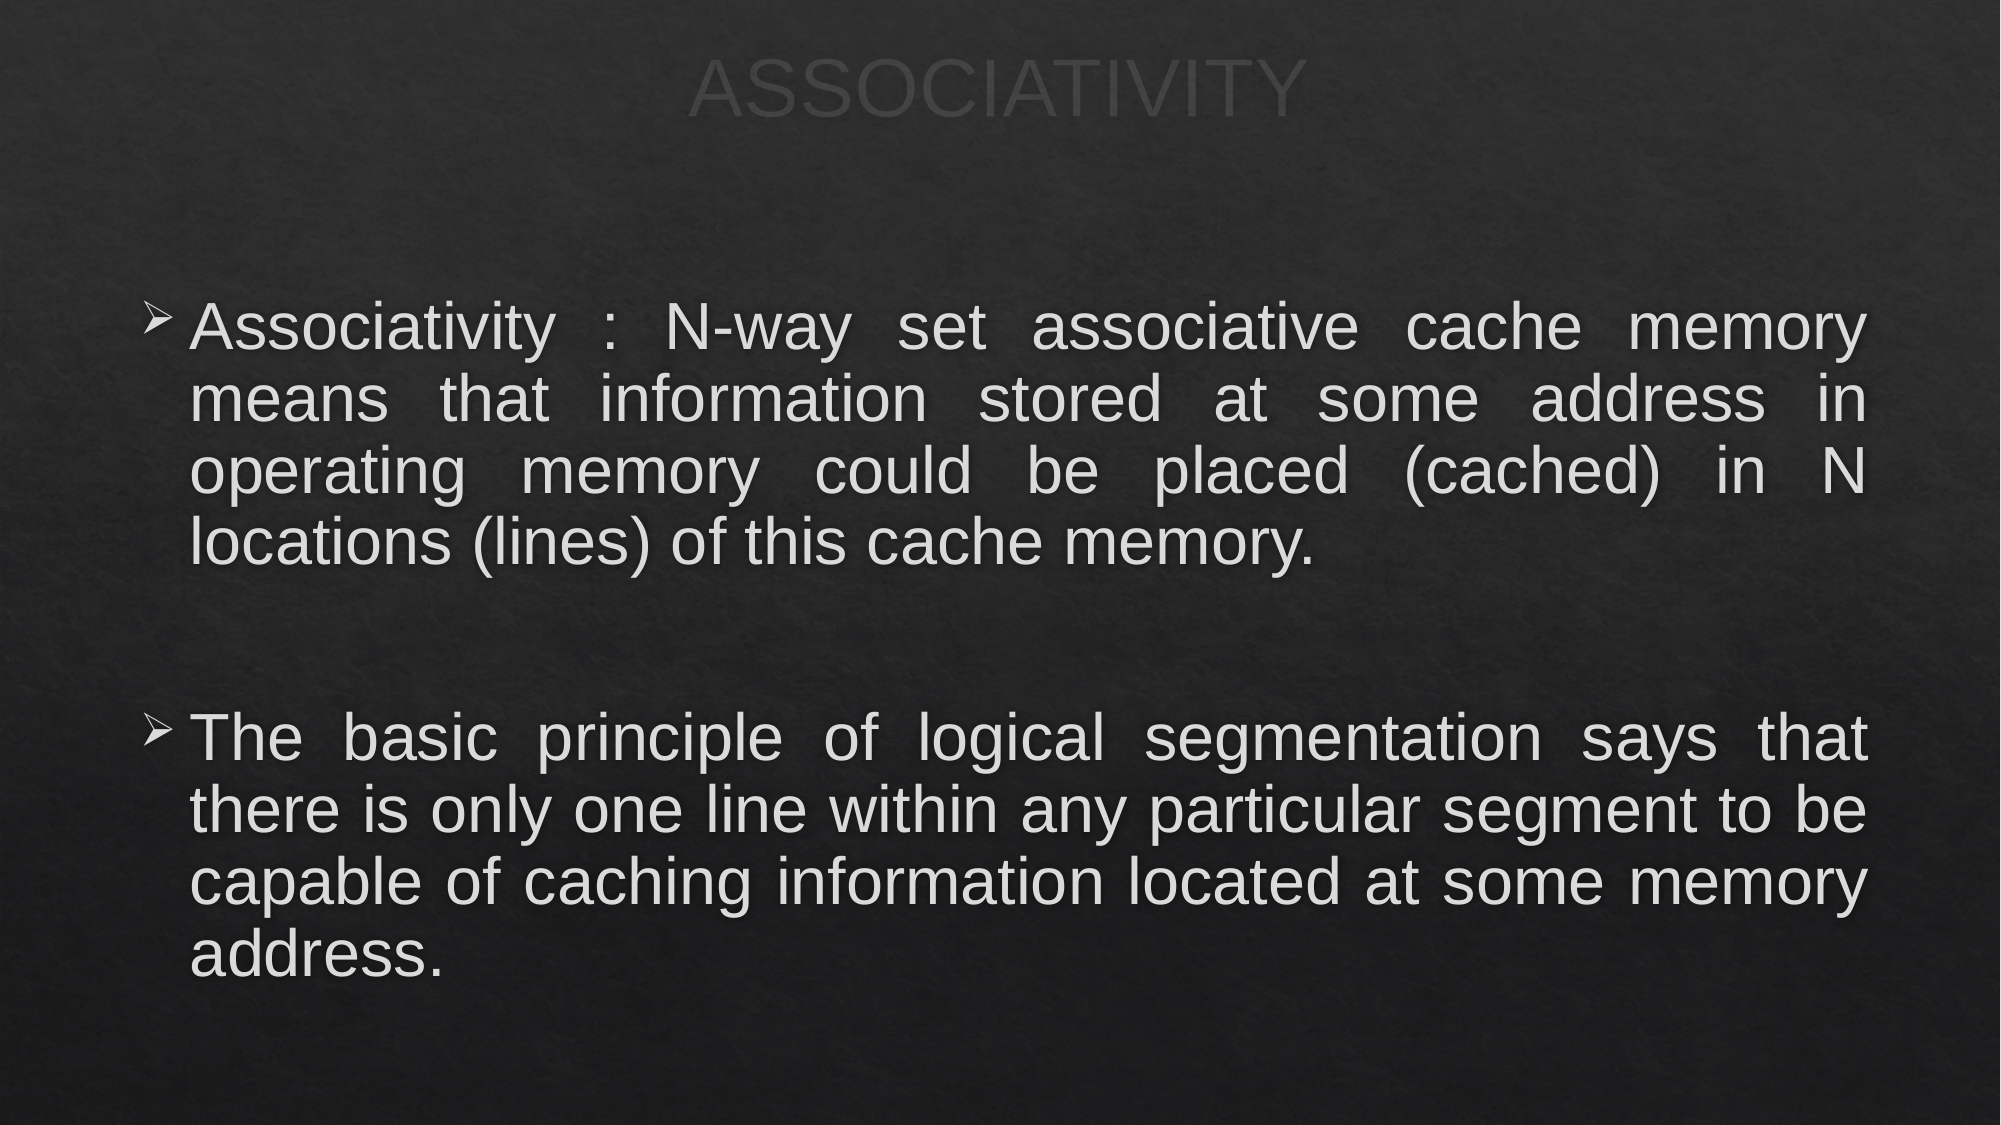

# ASSOCIATIVITY
Associativity : N-way set associative cache memory means that information stored at some address in operating memory could be placed (cached) in N locations (lines) of this cache memory.

The basic principle of logical segmentation says that there is only one line within any particular segment to be capable of caching information located at some memory address.